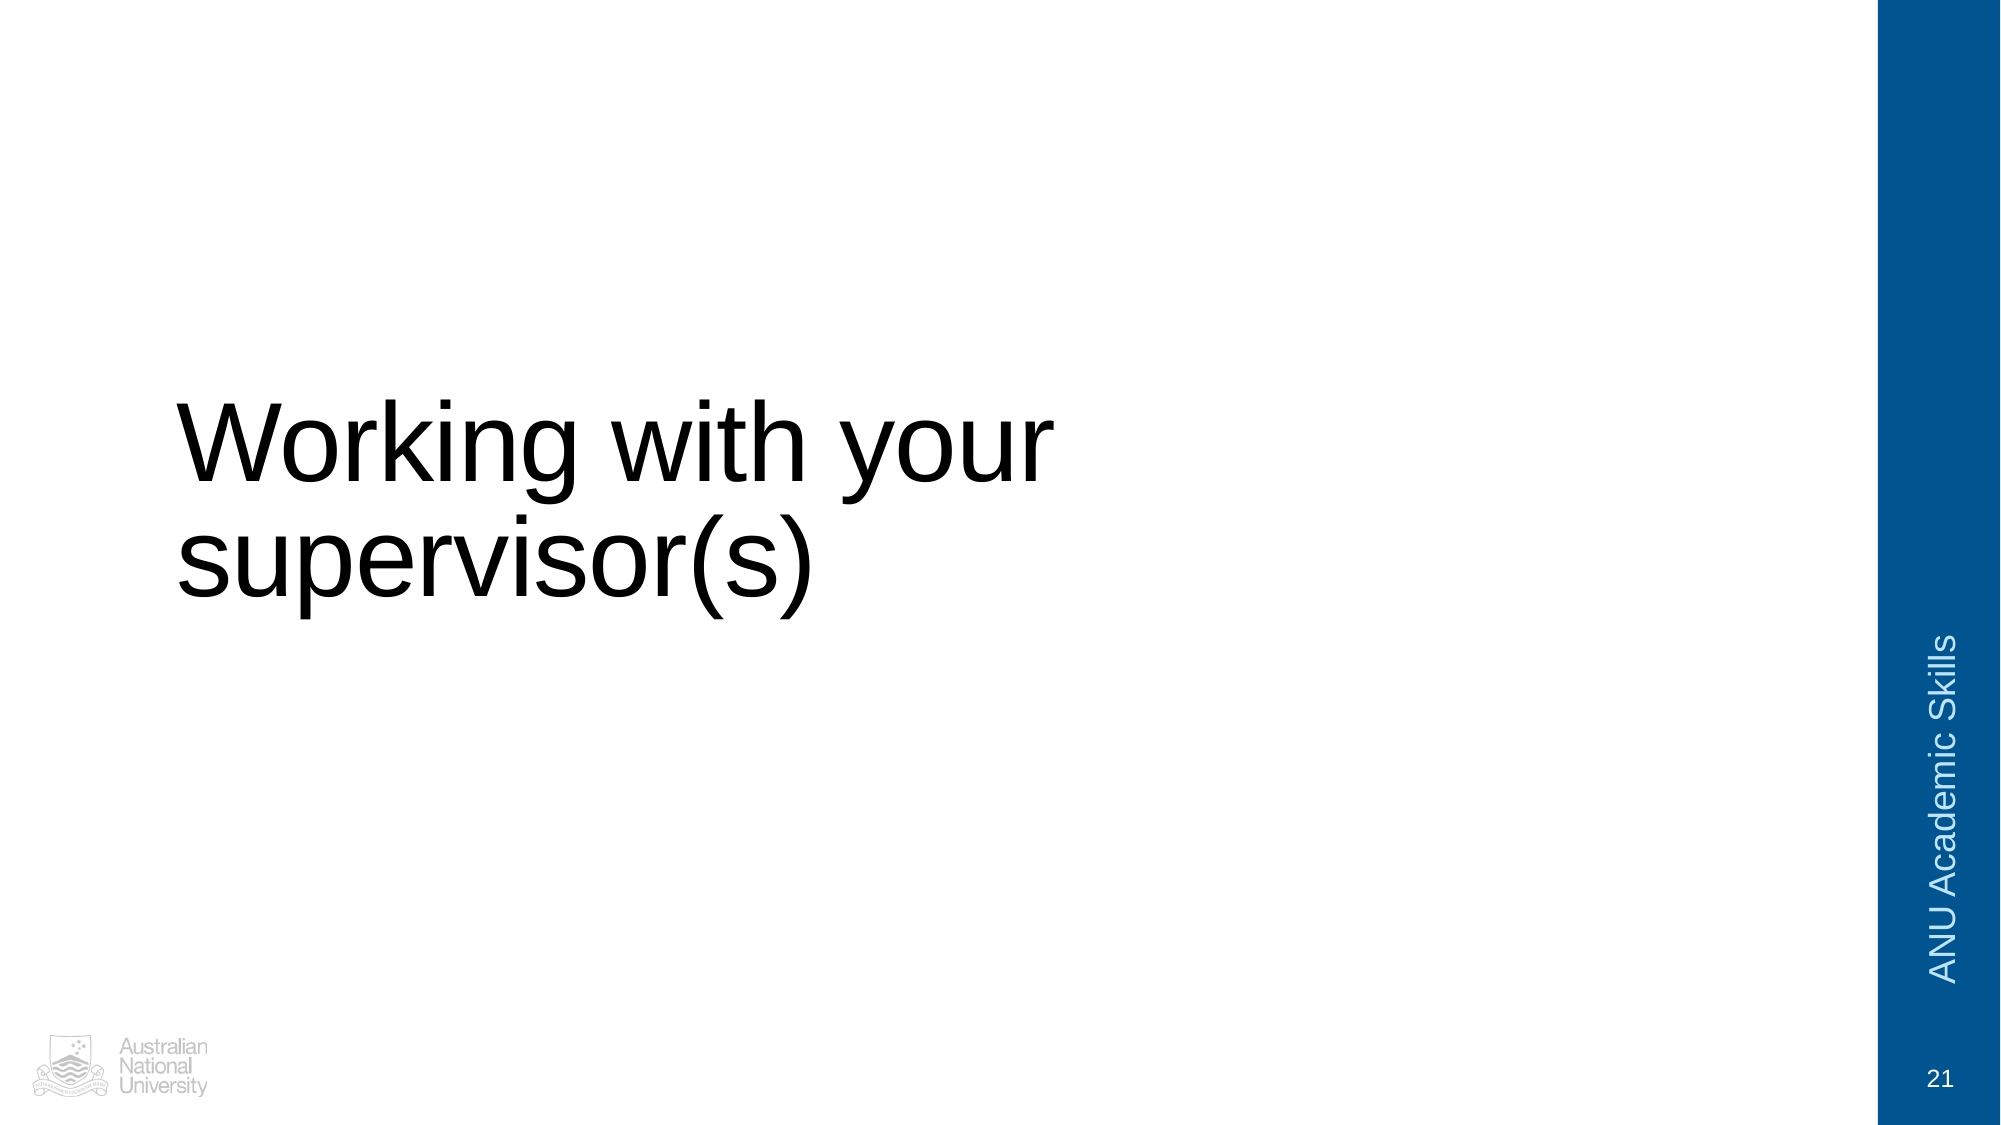

# Working with your supervisor(s)
ANU Academic Skills
21